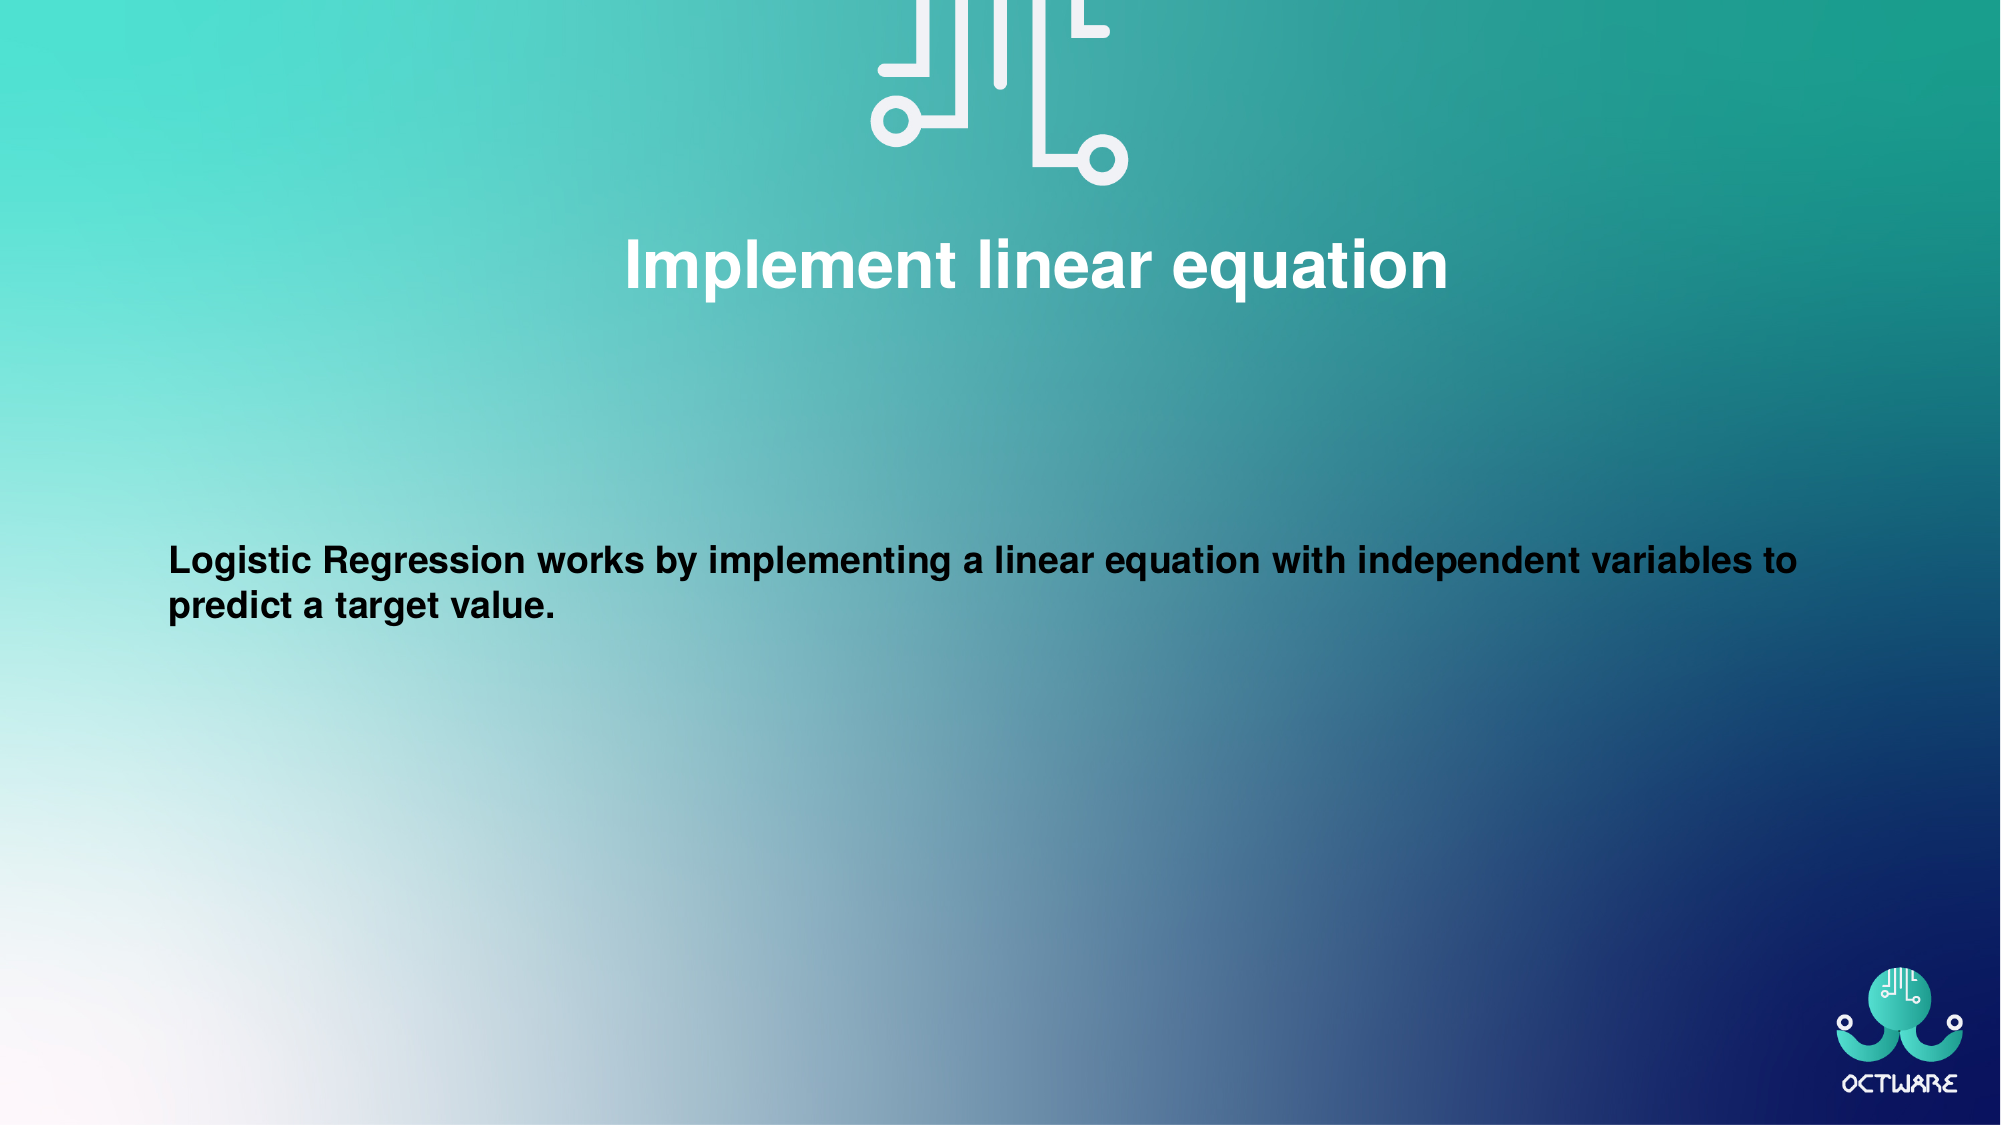

Implement linear equation

Logistic Regression works by implementing a linear equation with independent variables to predict a target value.